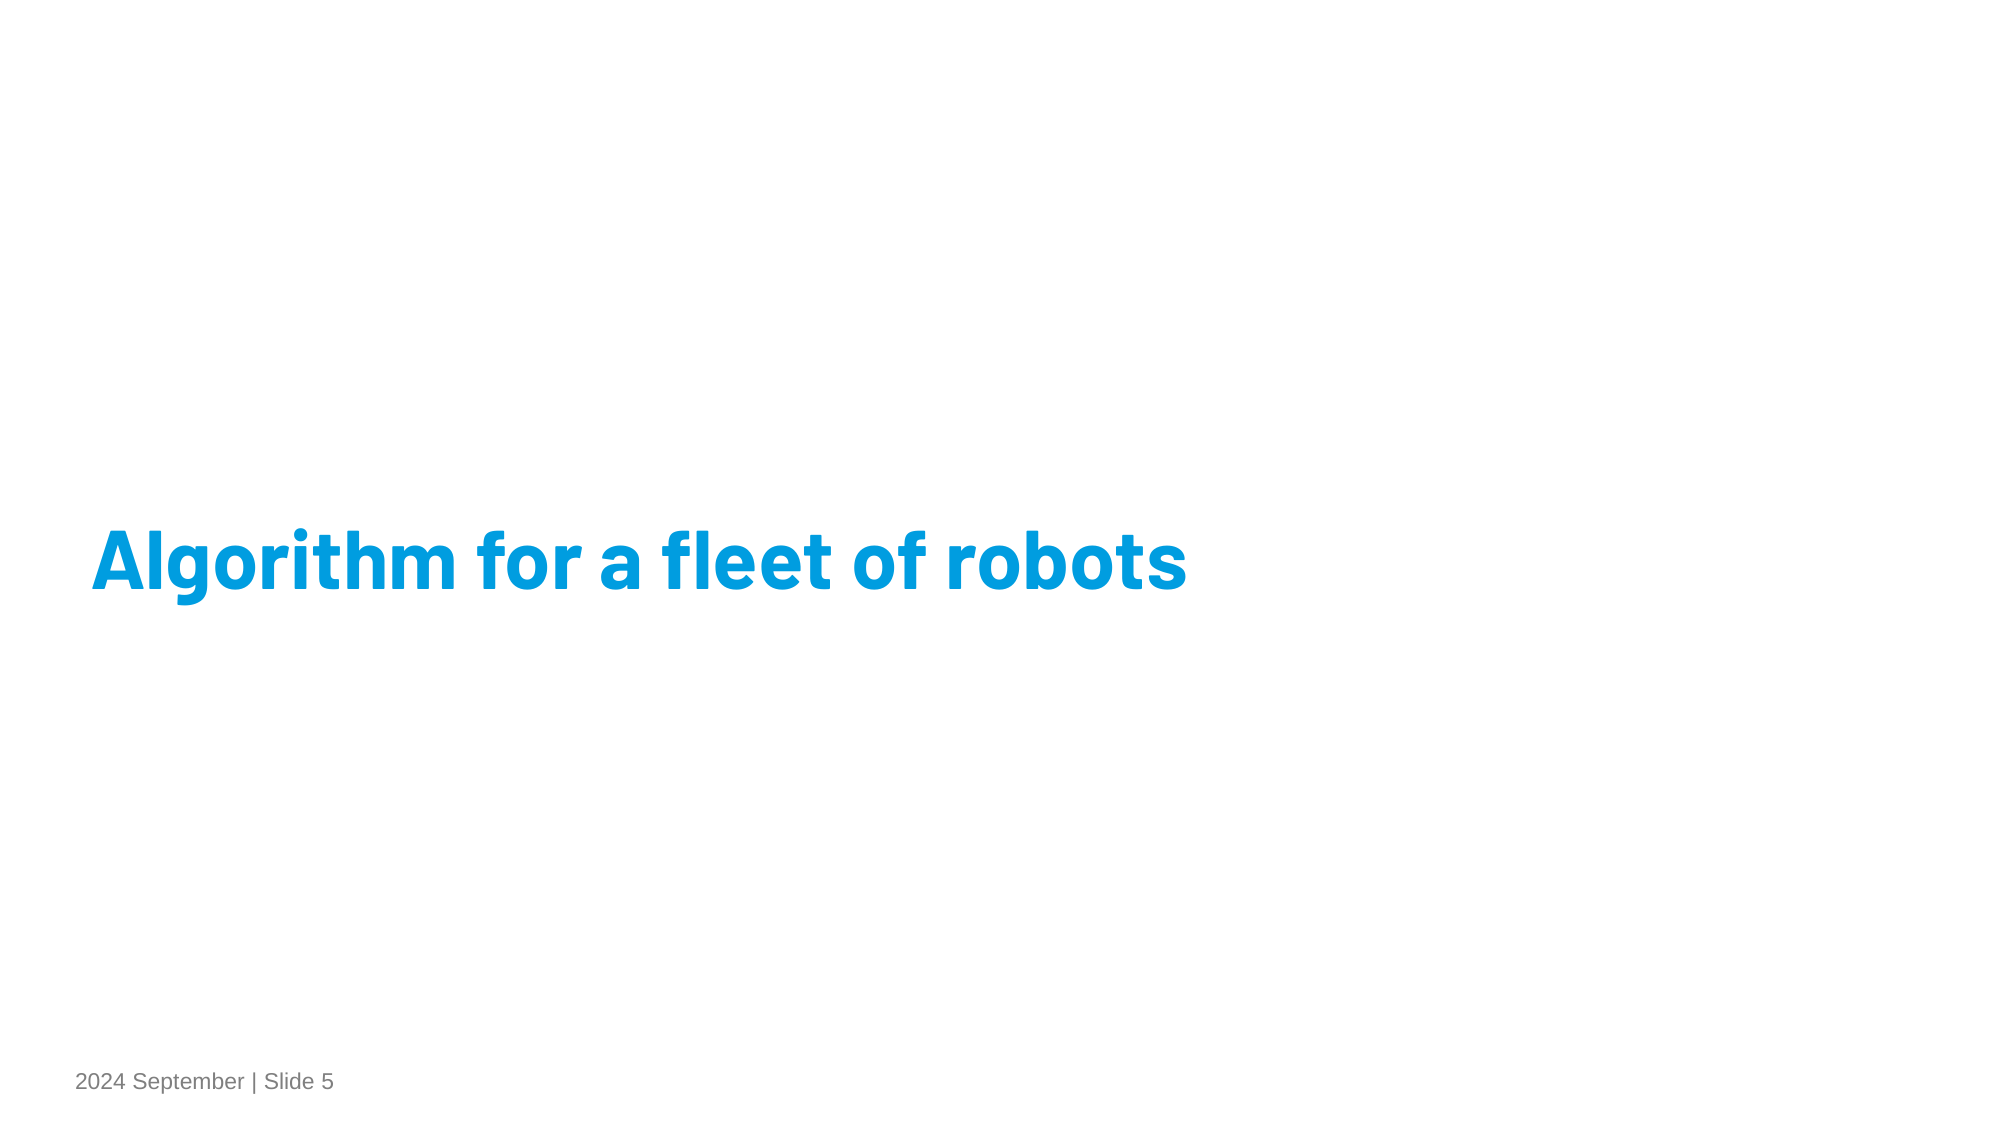

Algorithm for a fleet of robots
2024 September | Slide 5